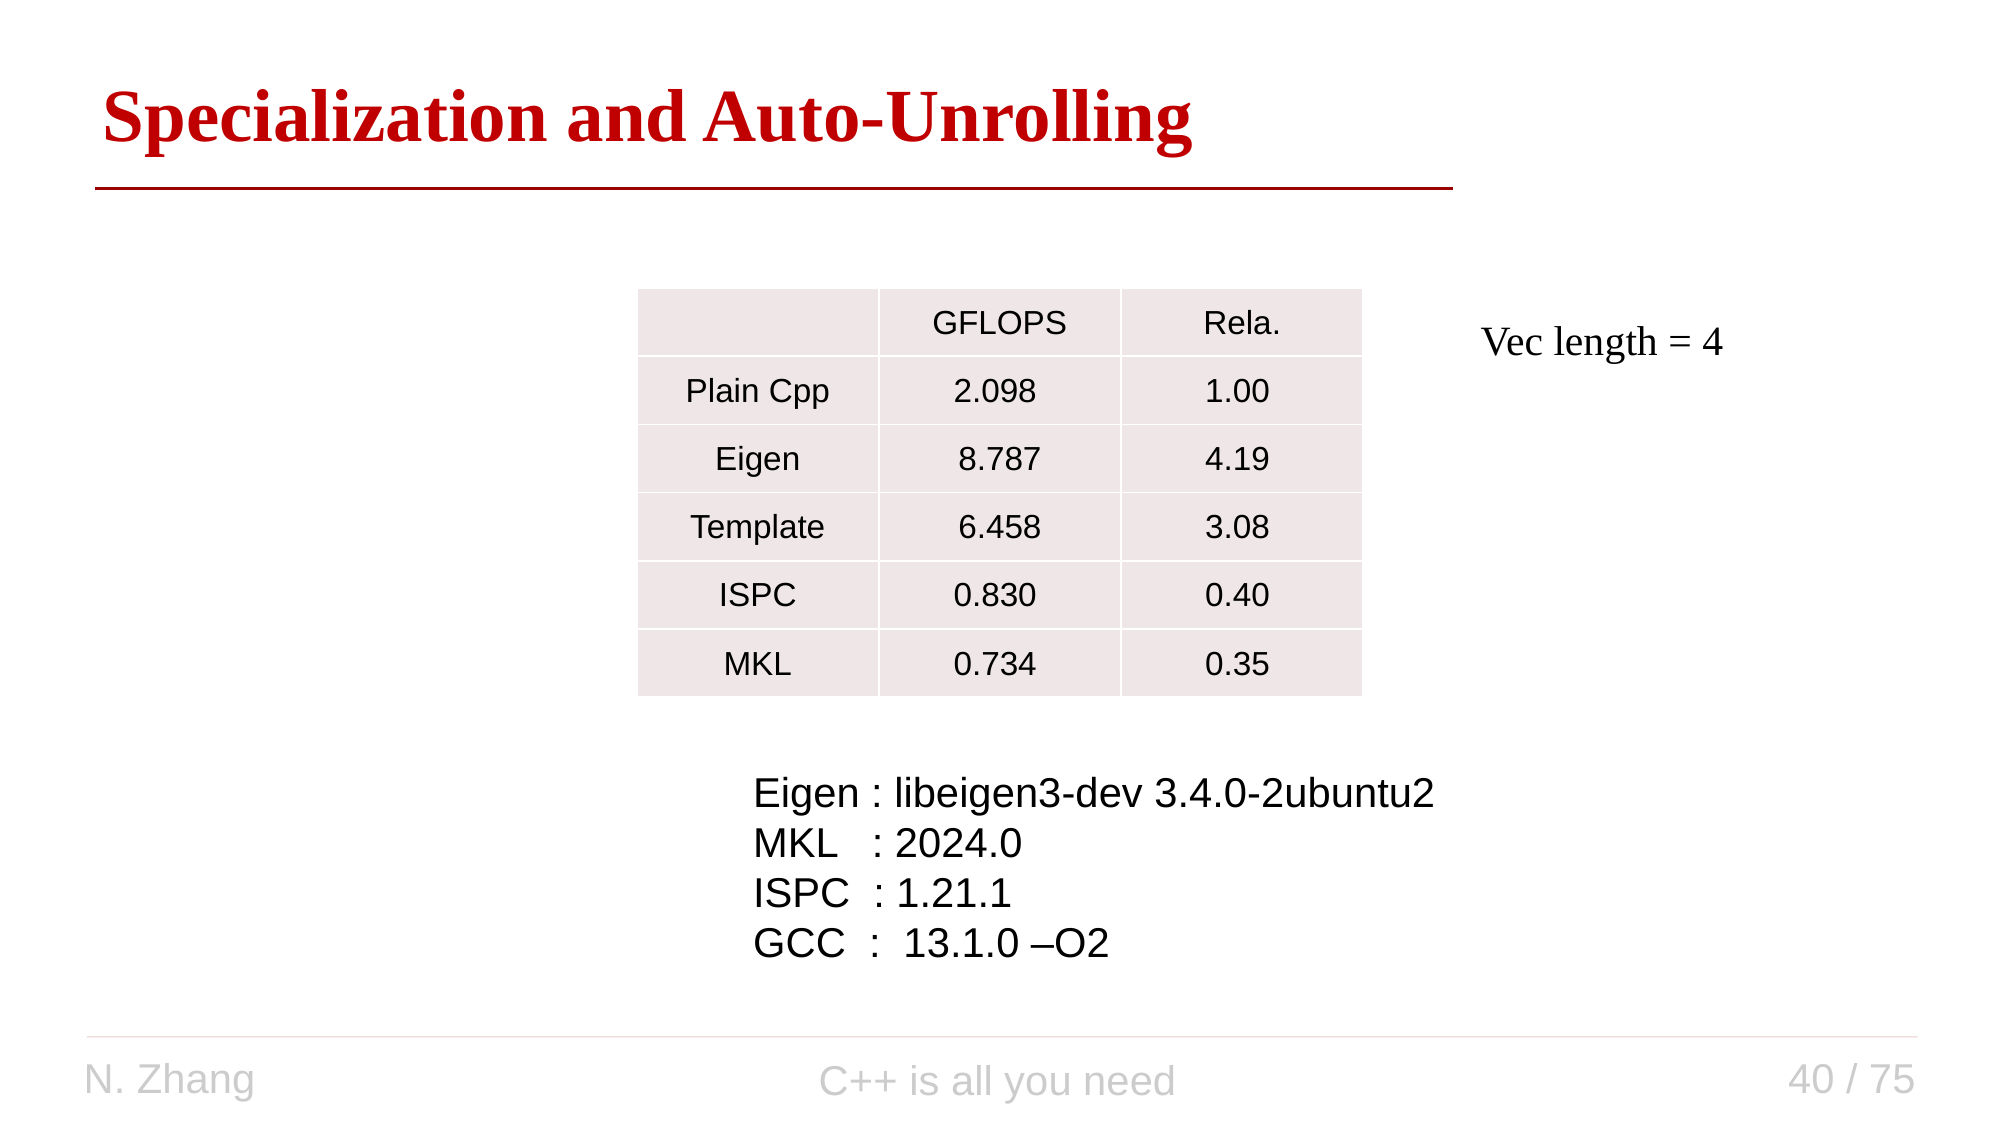

Specialization and Auto-Unrolling
|  | GFLOPS | Rela. |
| --- | --- | --- |
| Plain Cpp | 2.098 | 1.00 |
| Eigen | 8.787 | 4.19 |
| Template | 6.458 | 3.08 |
| ISPC | 0.830 | 0.40 |
| MKL | 0.734 | 0.35 |
Vec length = 4
Eigen : libeigen3-dev 3.4.0-2ubuntu2
MKL   : 2024.0
ISPC  : 1.21.1
GCC  :  13.1.0 –O2
N. Zhang
40 / 75
C++ is all you need